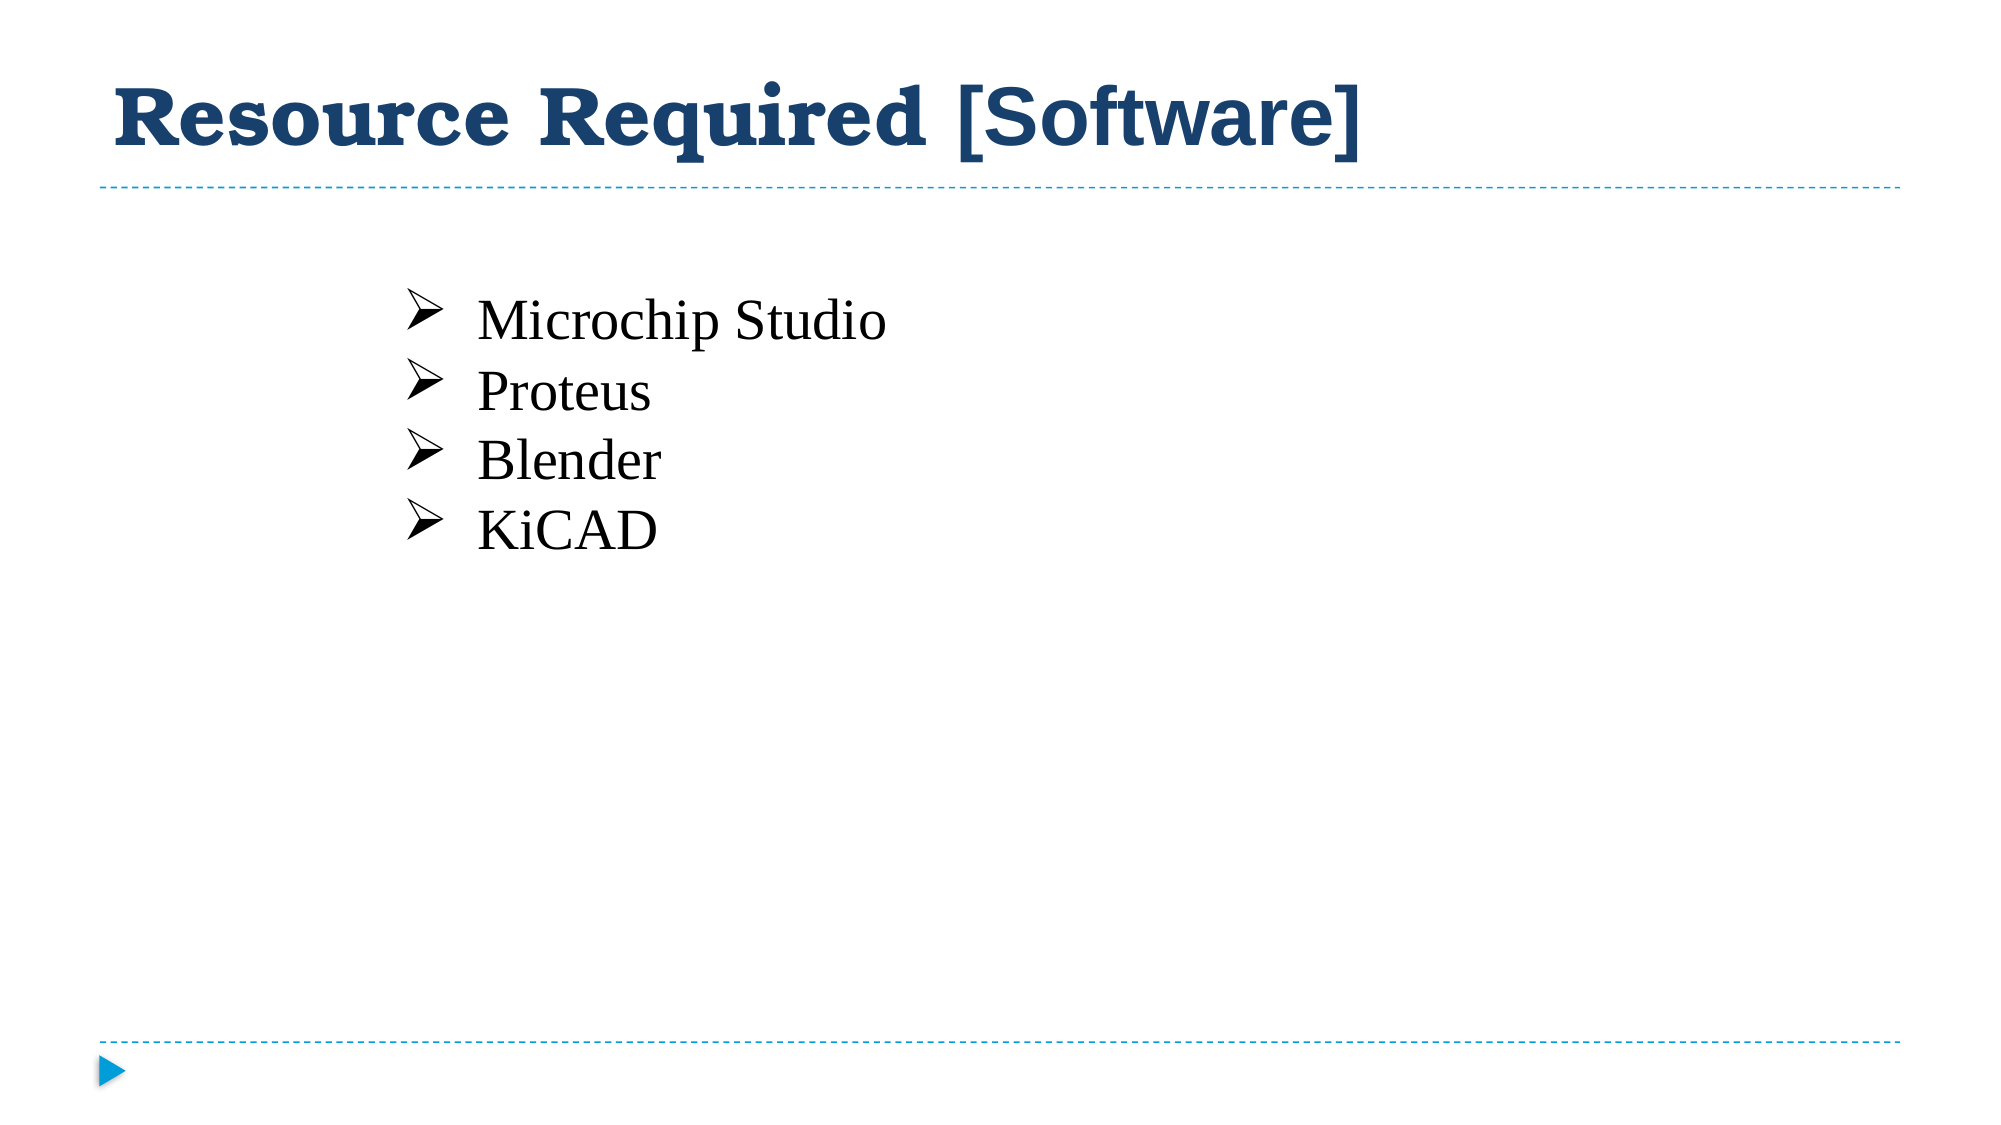

# Resource Required [Software]
Microchip Studio
Proteus
Blender
KiCAD
13